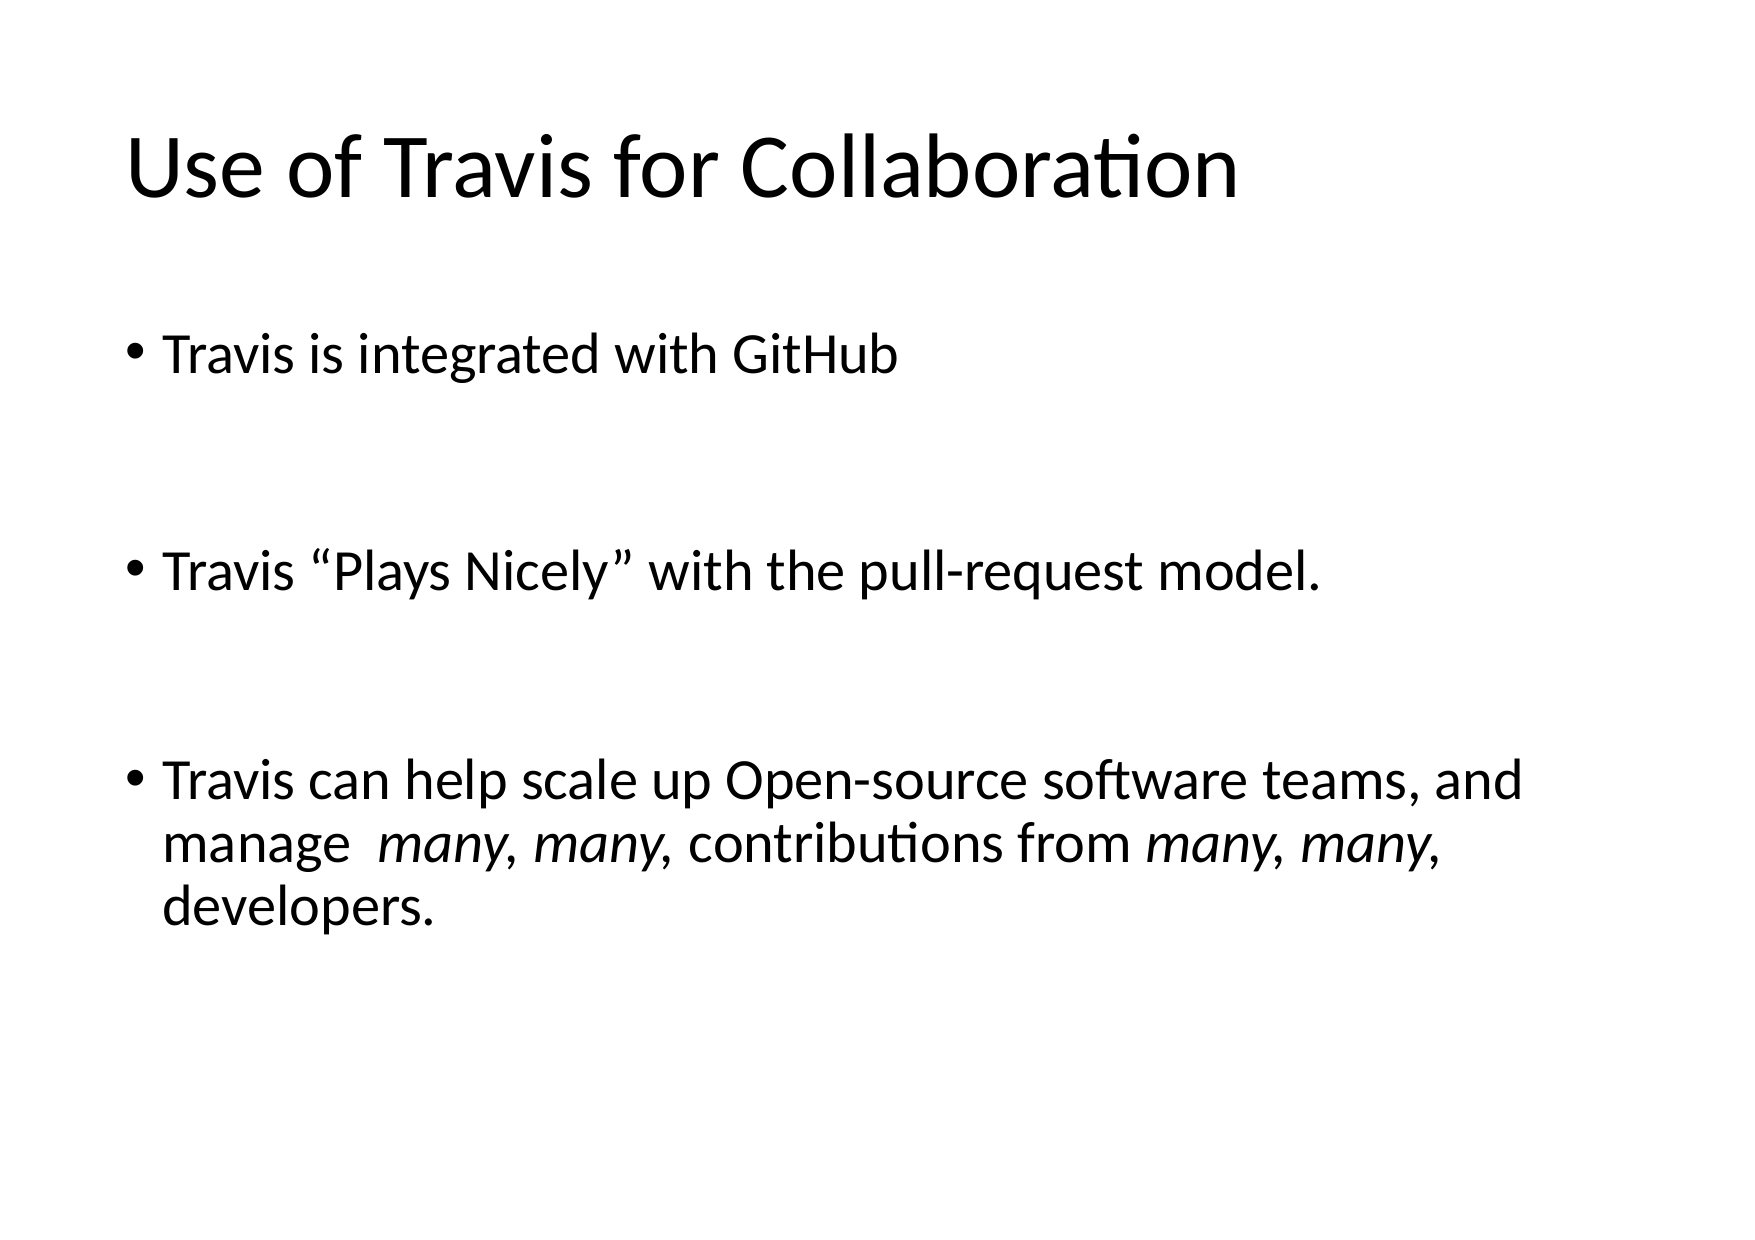

# Use of Travis for Collaboration
Travis is integrated with GitHub
Travis “Plays Nicely” with the pull-request model.
Travis can help scale up Open-source software teams, and manage  many, many, contributions from many, many, developers.